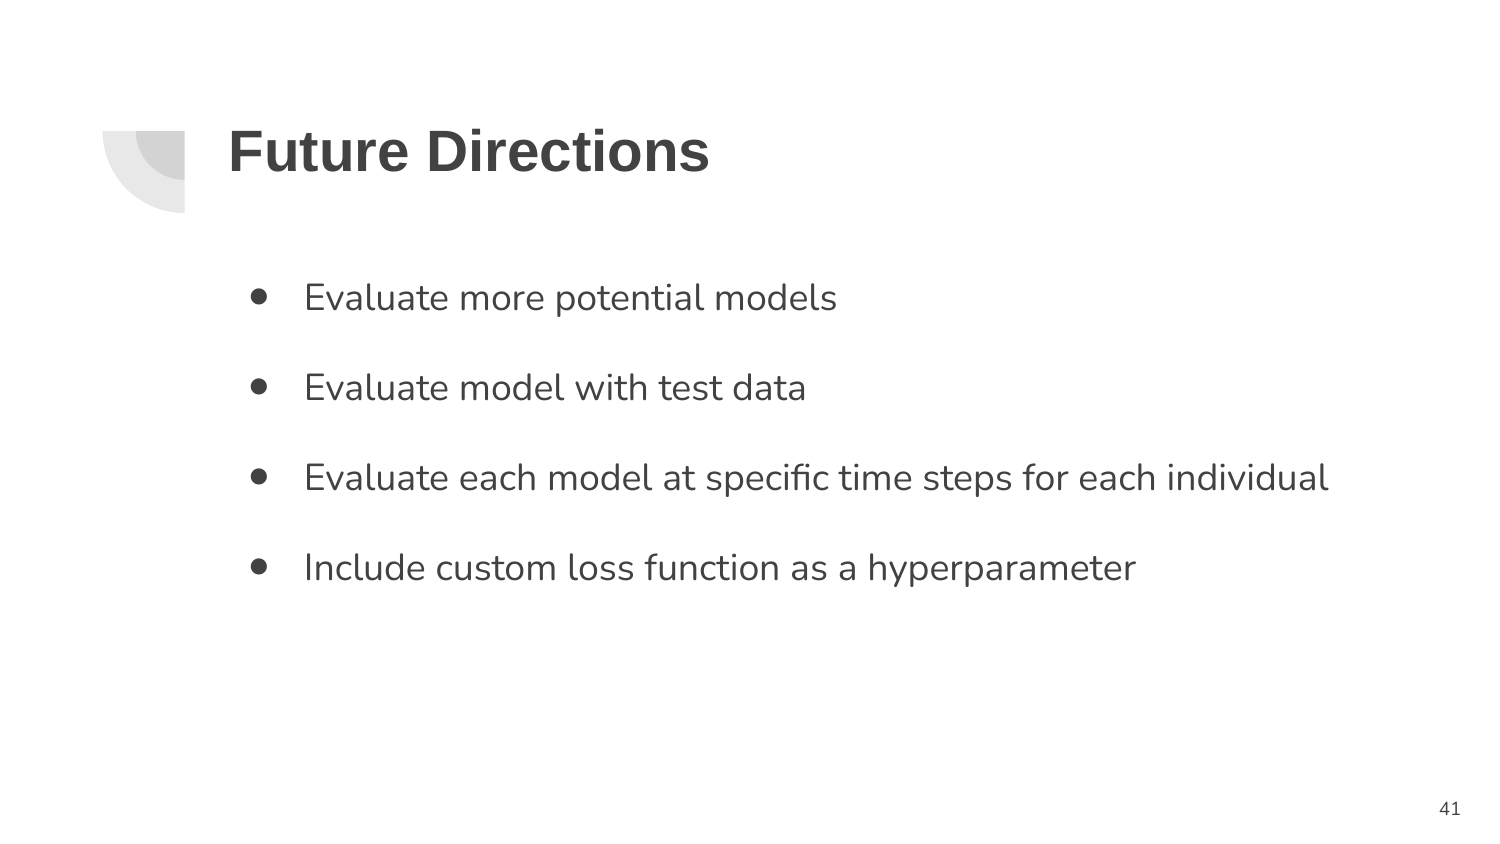

# Future Directions
Evaluate more potential models
Evaluate model with test data
Evaluate each model at specific time steps for each individual
Include custom loss function as a hyperparameter
41